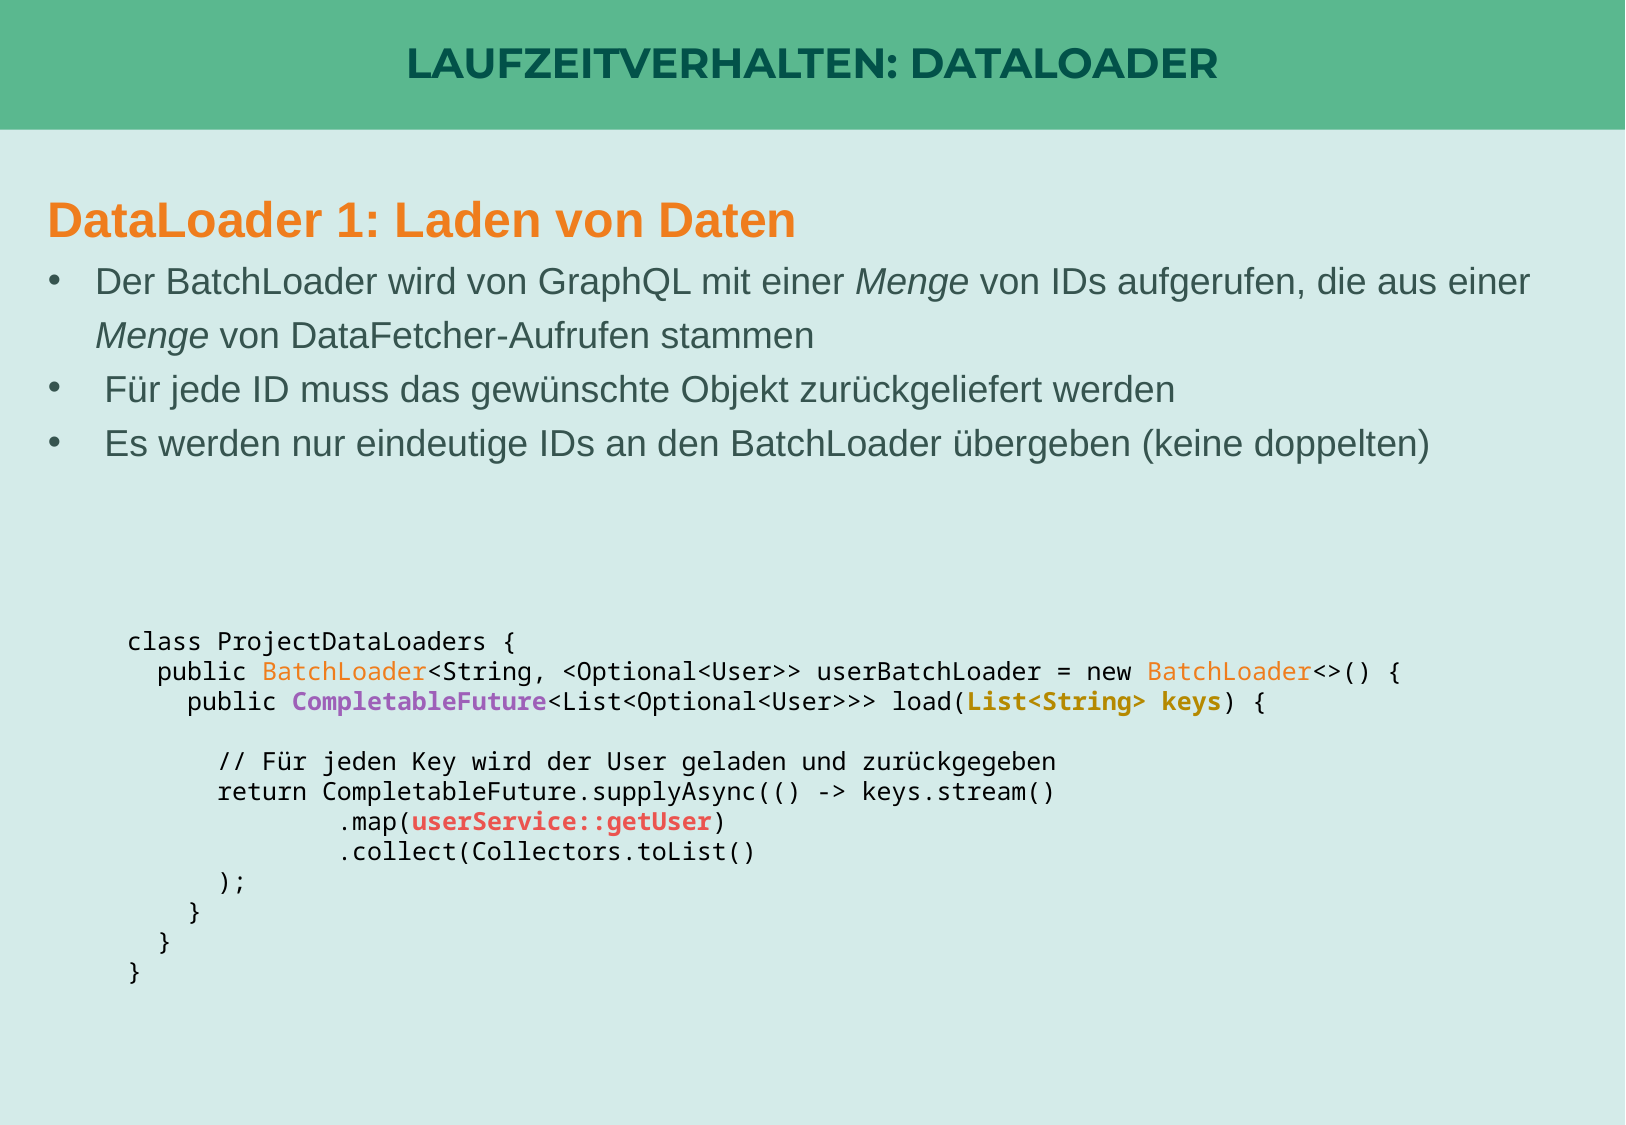

# Laufzeitverhalten: DataLoader
DataLoader 1: Laden von Daten
Der BatchLoader wird von GraphQL mit einer Menge von IDs aufgerufen, die aus einer Menge von DataFetcher-Aufrufen stammen
Für jede ID muss das gewünschte Objekt zurückgeliefert werden
Es werden nur eindeutige IDs an den BatchLoader übergeben (keine doppelten)

class ProjectDataLoaders {
  public BatchLoader<String, <Optional<User>> userBatchLoader = new BatchLoader<>() {
    public CompletableFuture<List<Optional<User>>> load(List<String> keys) {

      // Für jeden Key wird der User geladen und zurückgegeben
      return CompletableFuture.supplyAsync(() -> keys.stream()
              .map(userService::getUser)
              .collect(Collectors.toList()
      );
    }
  }
}